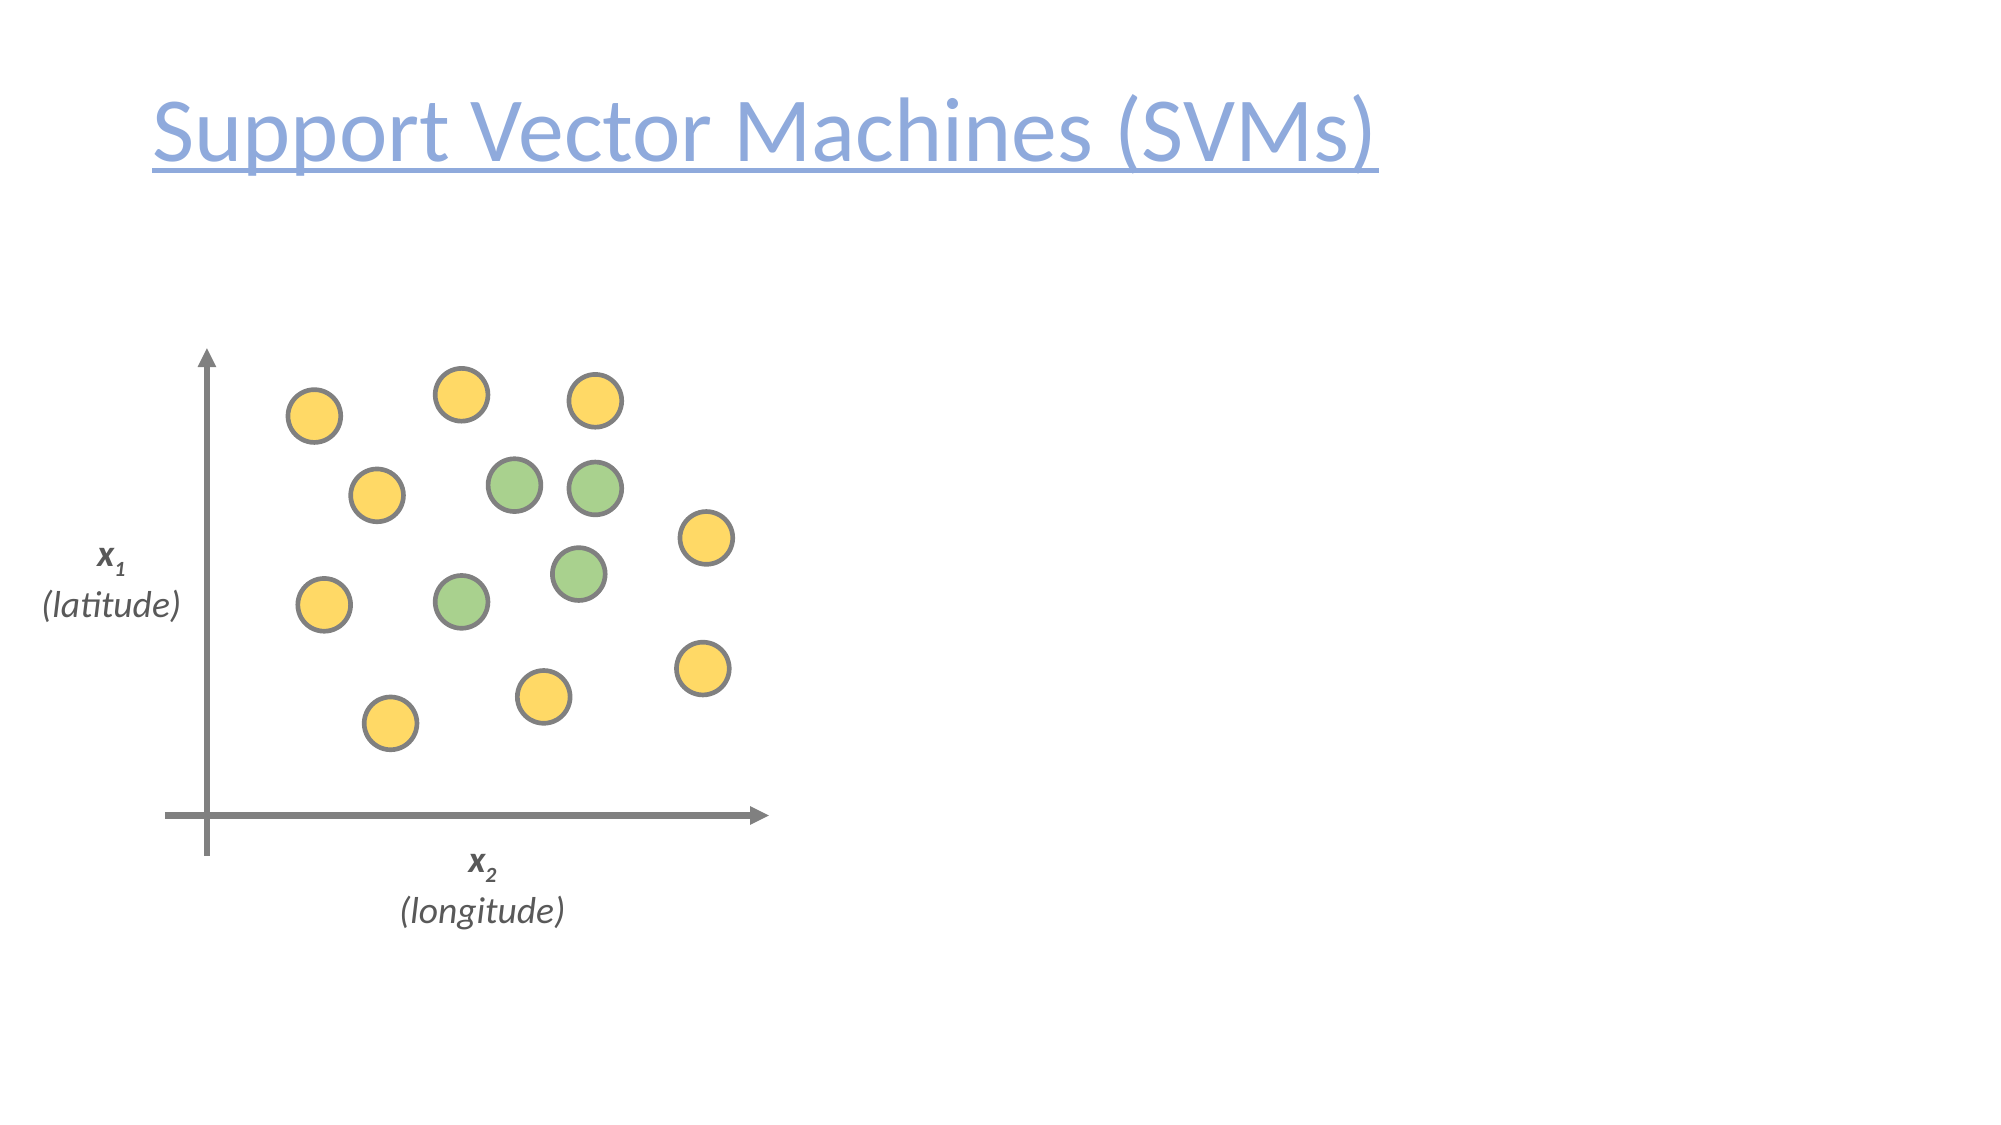

# Support Vector Machines (SVMs)

x1
(latitude)

x2
(longitude)